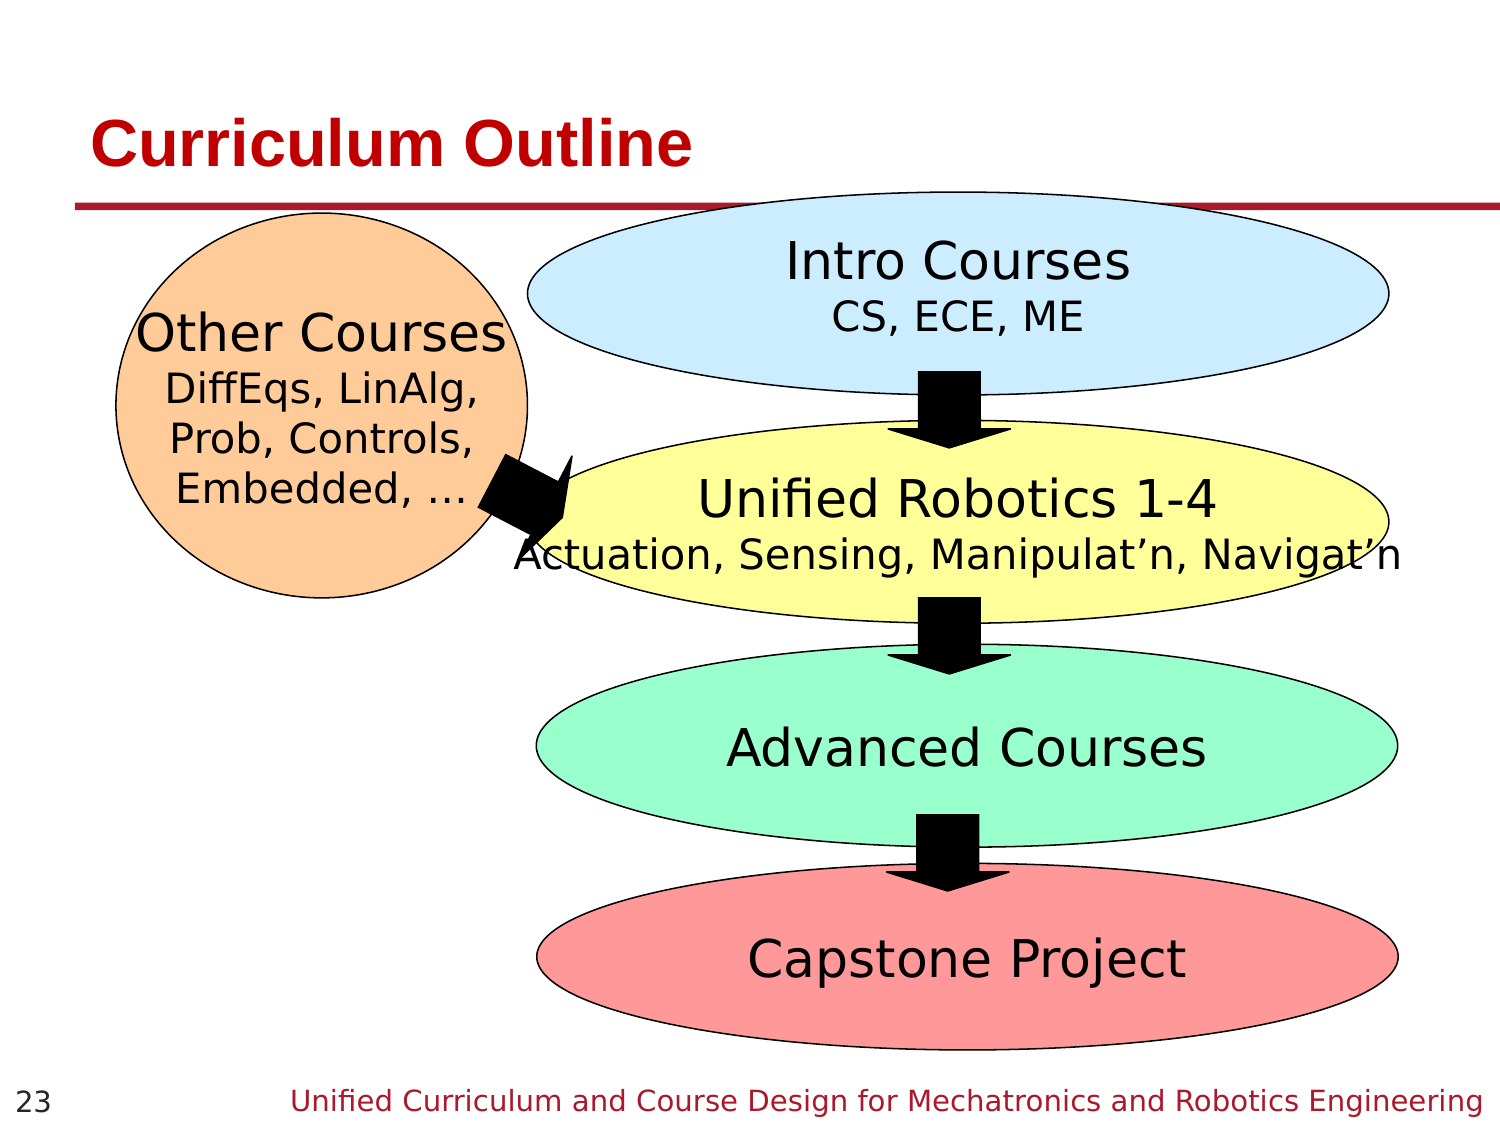

# Curriculum Outline
Intro Courses
CS, ECE, ME
Other Courses
DiffEqs, LinAlg,
Prob, Controls,
Embedded, …

Unified Robotics 1-4
Actuation, Sensing, Manipulat’n, Navigat’n

Advanced Courses

Capstone Project
23